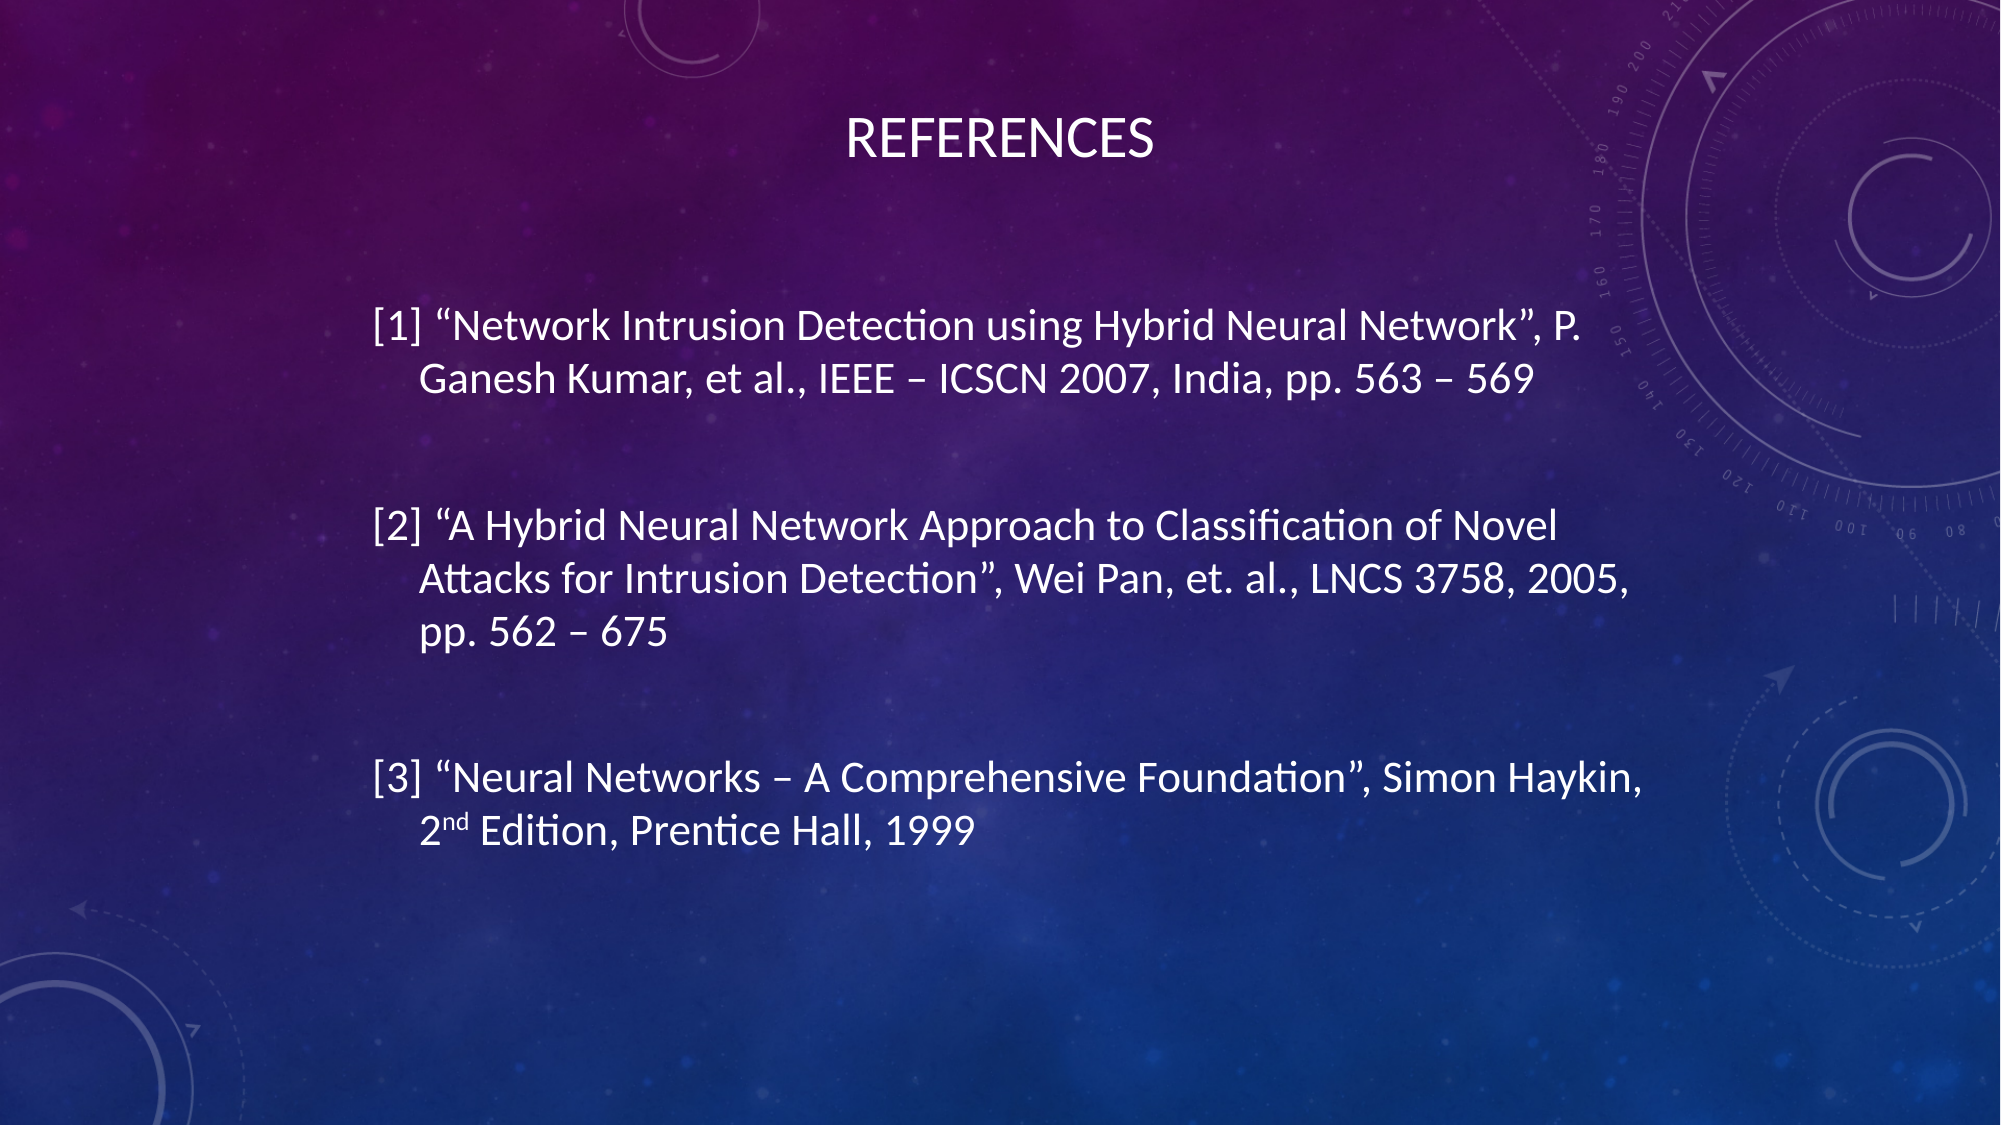

# References
[1] “Network Intrusion Detection using Hybrid Neural Network”, P. Ganesh Kumar, et al., IEEE – ICSCN 2007, India, pp. 563 – 569

[2] “A Hybrid Neural Network Approach to Classification of Novel Attacks for Intrusion Detection”, Wei Pan, et. al., LNCS 3758, 2005, pp. 562 – 675

[3] “Neural Networks – A Comprehensive Foundation”, Simon Haykin, 2nd Edition, Prentice Hall, 1999